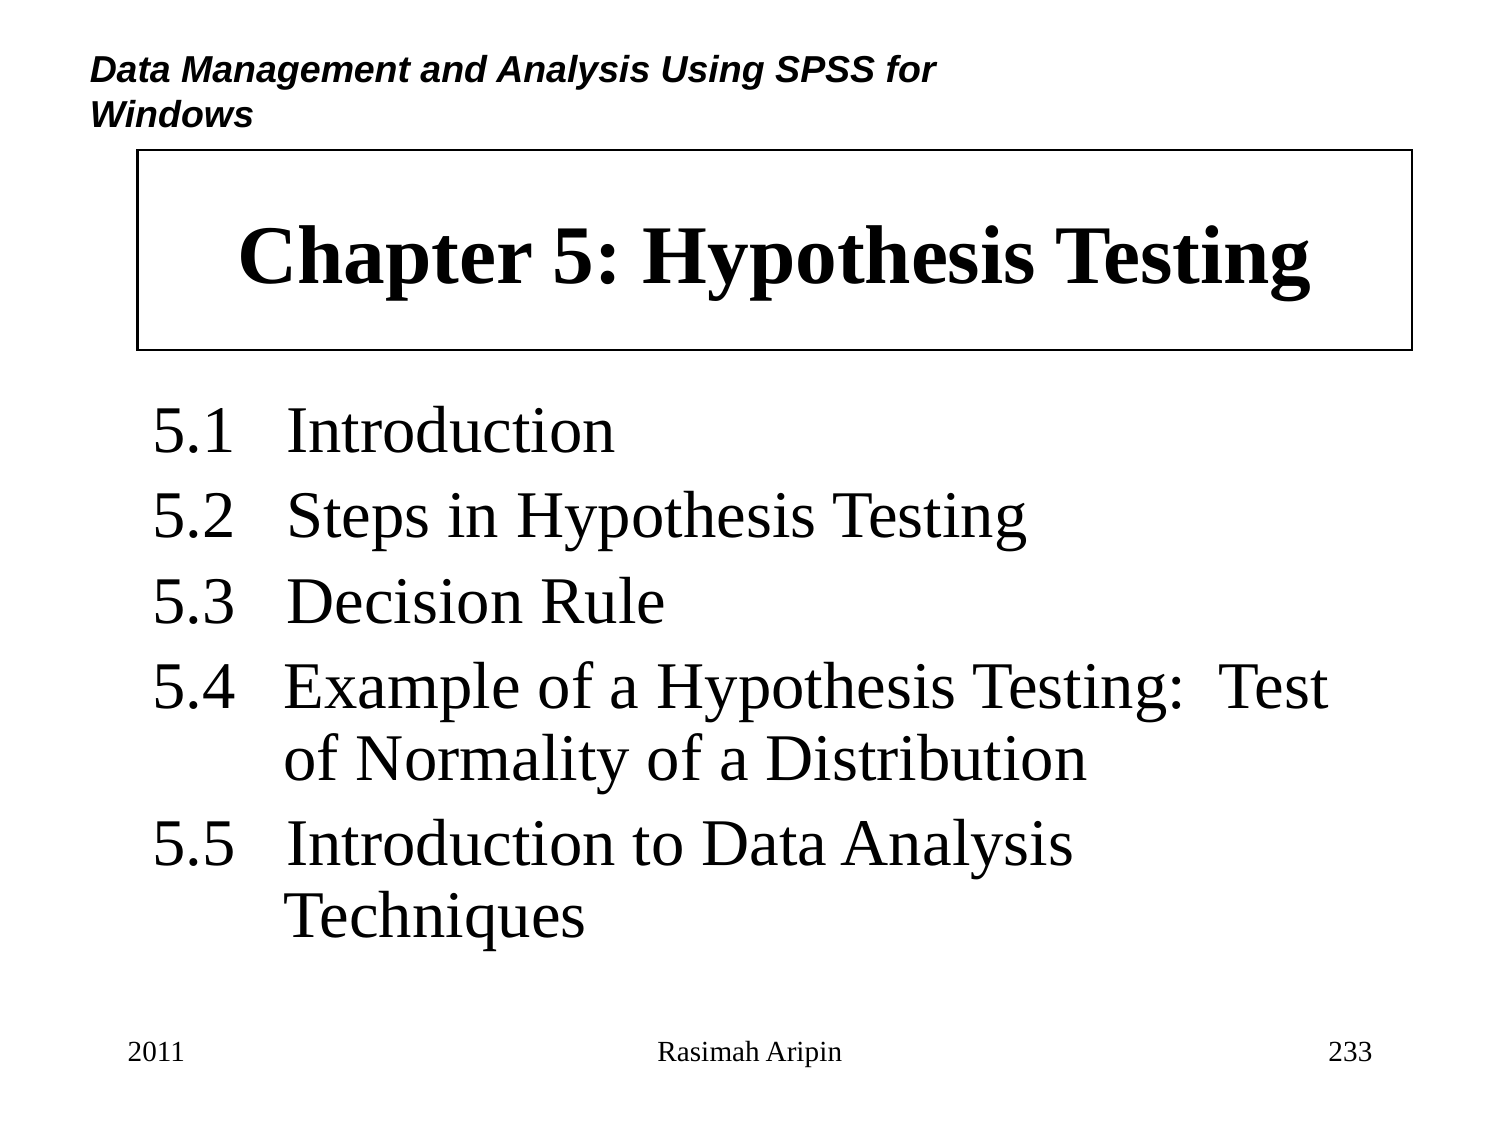

Data Management and Analysis Using SPSS for Windows
# Chapter 5: Hypothesis Testing
5.1   Introduction
5.2   Steps in Hypothesis Testing
5.3   Decision Rule
5.4	Example of a Hypothesis Testing:  Test of Normality of a Distribution
5.5   Introduction to Data Analysis Techniques
2011
Rasimah Aripin
233